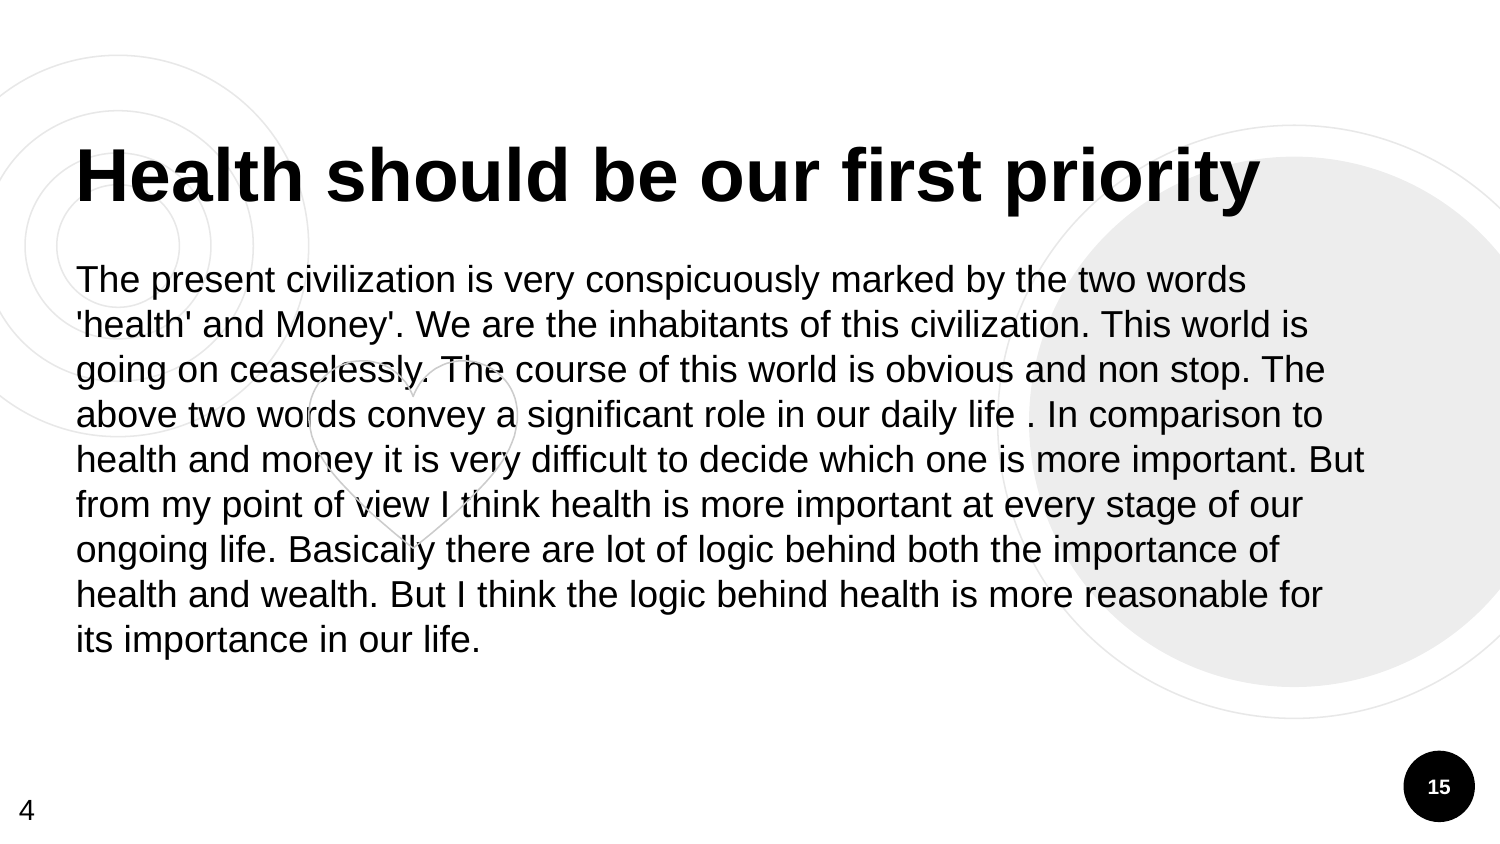

# Health should be our first priority
The present civilization is very conspicuously marked by the two words 'health' and Money'. We are the inhabitants of this civilization. This world is going on ceaselessly. The course of this world is obvious and non stop. The above two words convey a significant role in our daily life . In comparison to health and money it is very difficult to decide which one is more important. But from my point of view I think health is more important at every stage of our ongoing life. Basically there are lot of logic behind both the importance of health and wealth. But I think the logic behind health is more reasonable for its importance in our life.

15
4